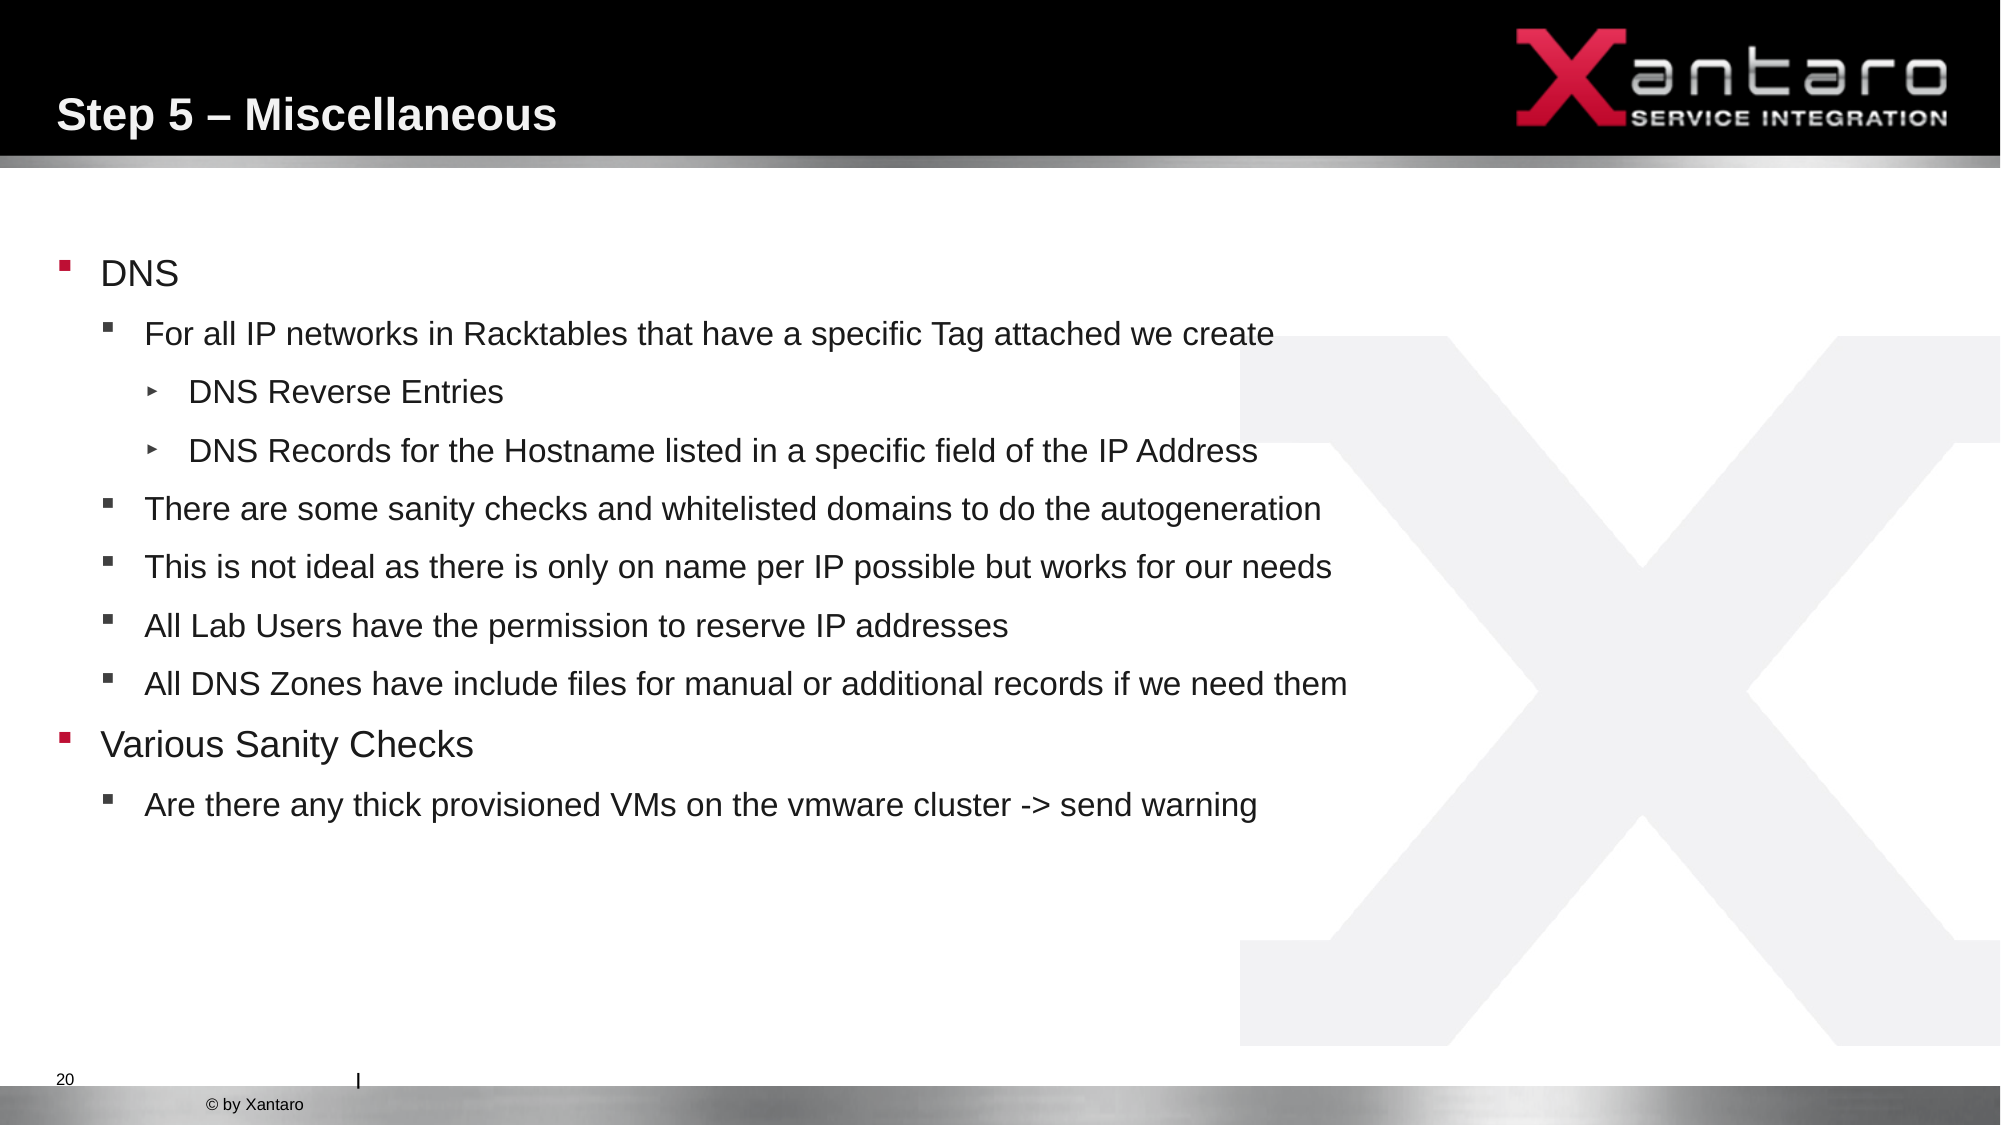

# Step 5 – Miscellaneous
DNS
For all IP networks in Racktables that have a specific Tag attached we create
DNS Reverse Entries
DNS Records for the Hostname listed in a specific field of the IP Address
There are some sanity checks and whitelisted domains to do the autogeneration
This is not ideal as there is only on name per IP possible but works for our needs
All Lab Users have the permission to reserve IP addresses
All DNS Zones have include files for manual or additional records if we need them
Various Sanity Checks
Are there any thick provisioned VMs on the vmware cluster -> send warning